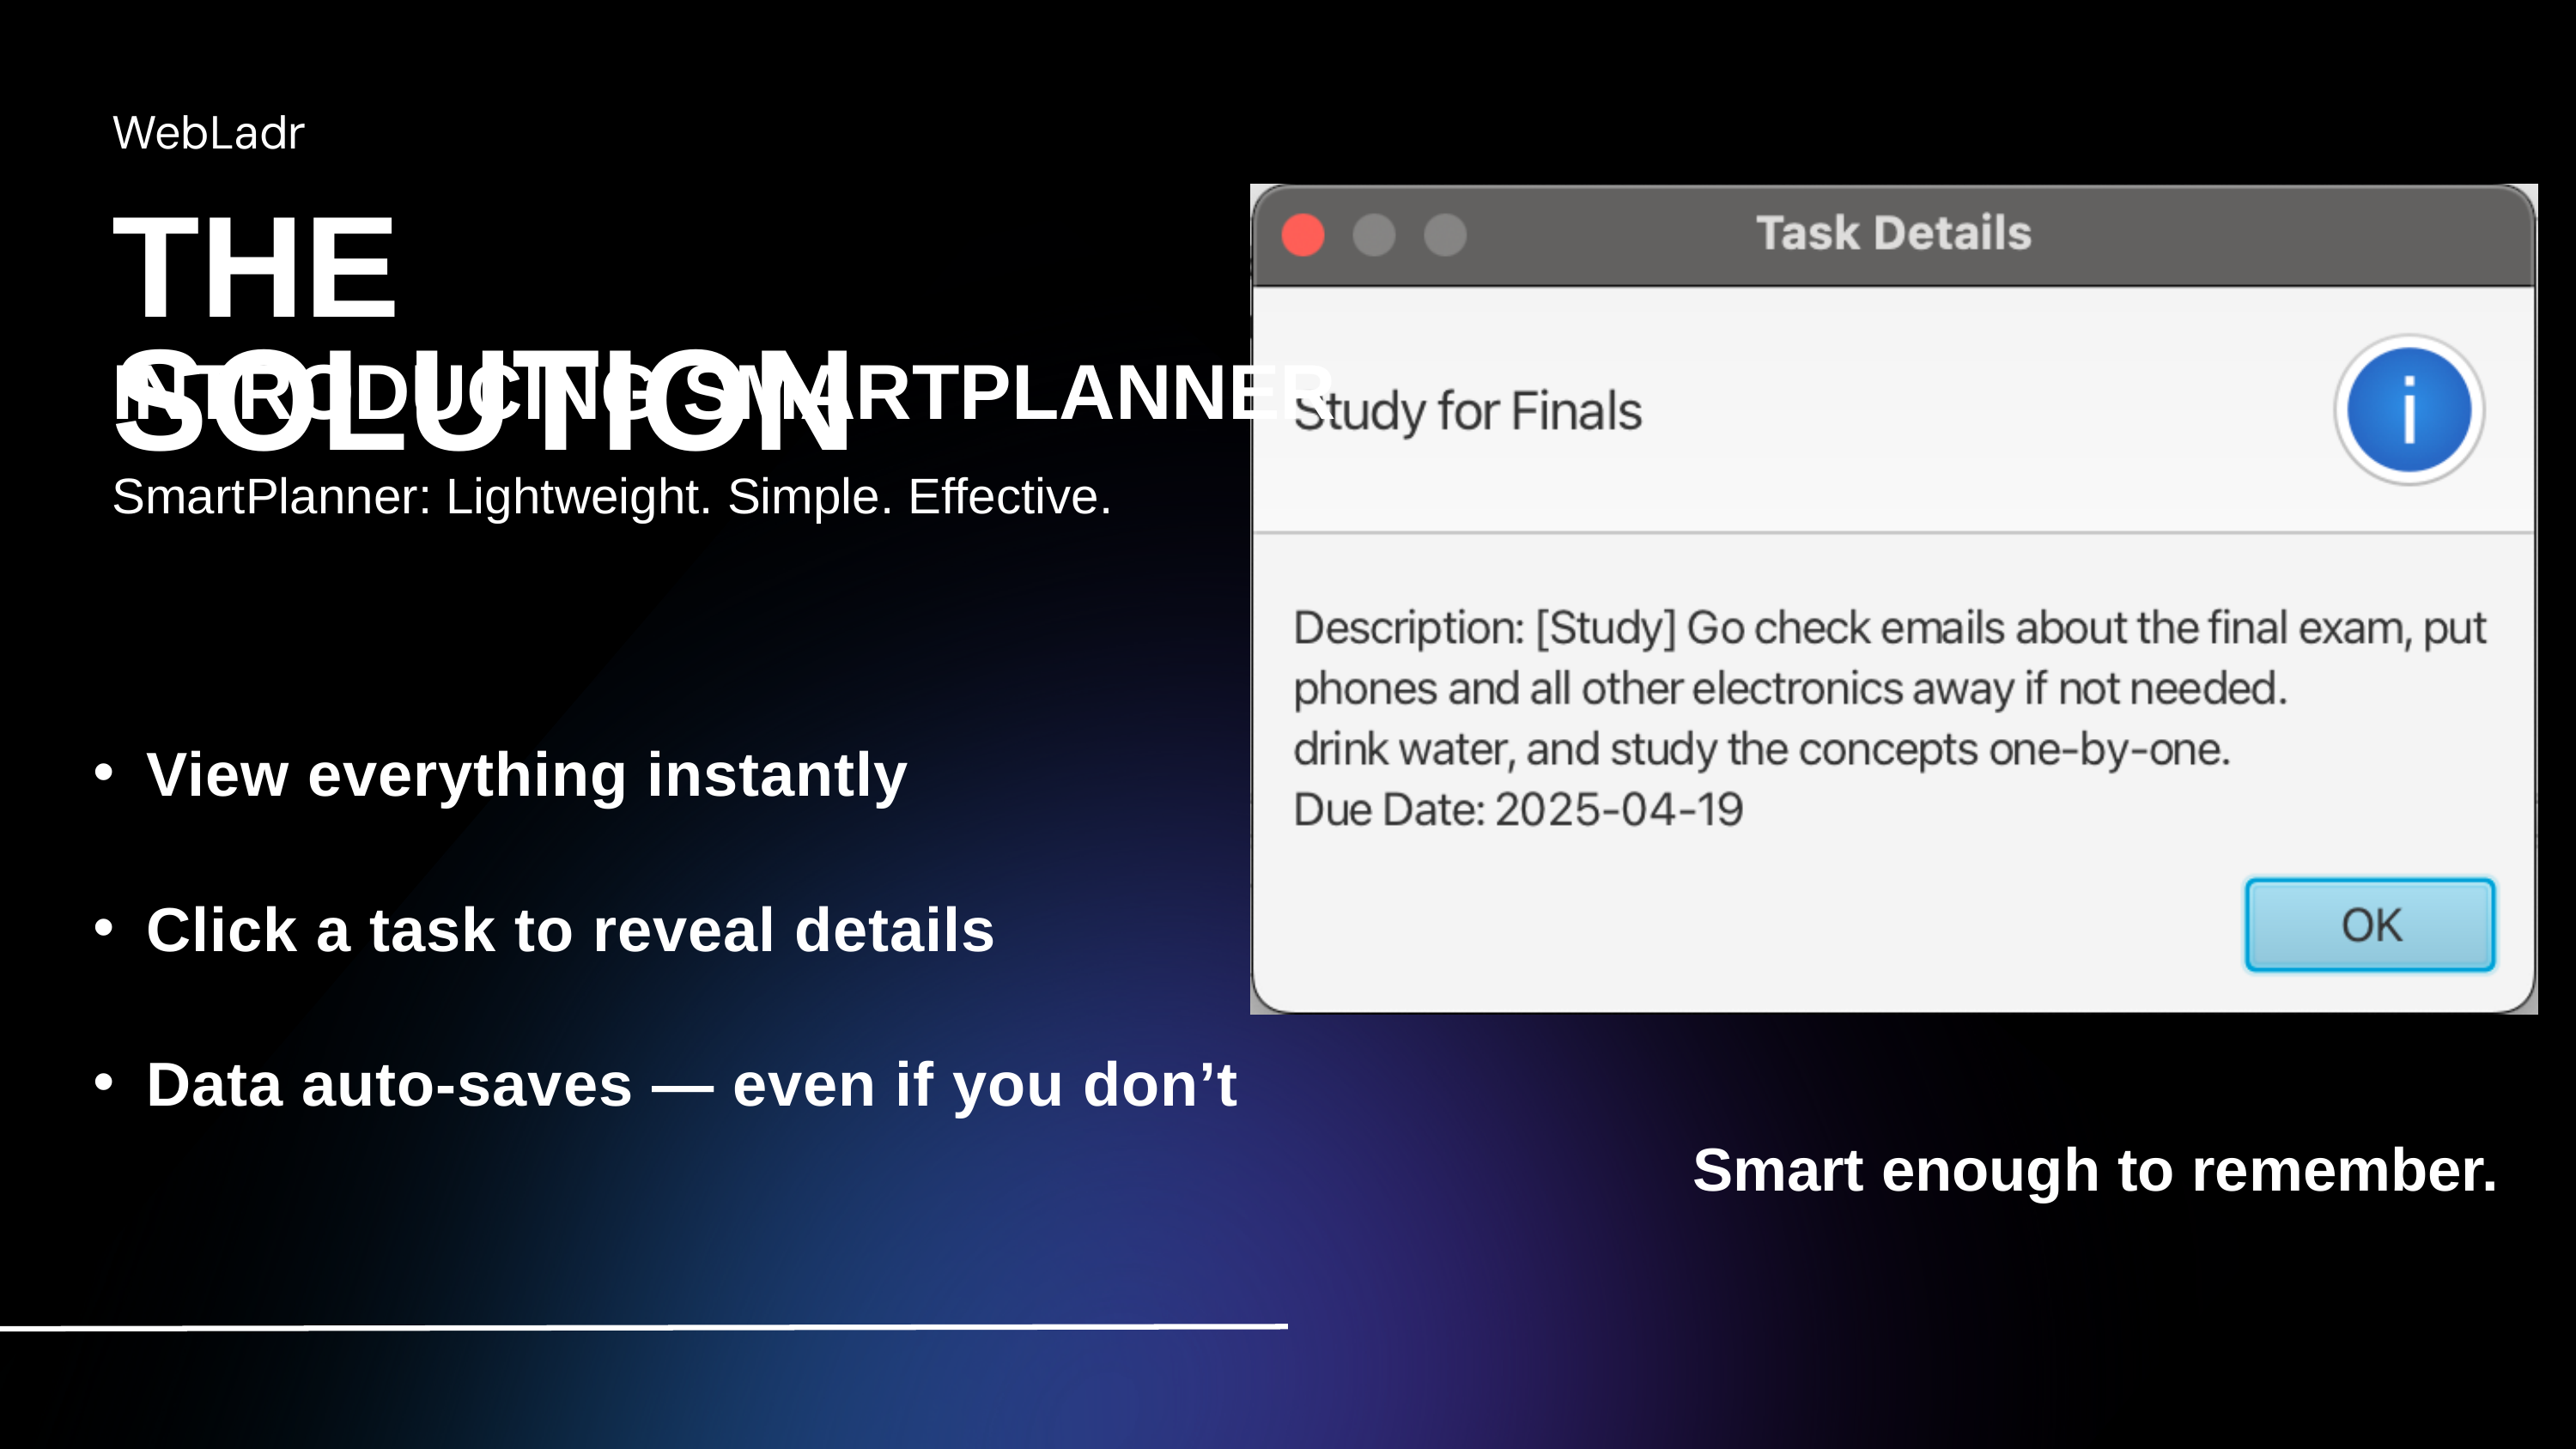

WebLadr

THE SOLUTION
INTRODUCING SMARTPLANNER
SmartPlanner: Lightweight. Simple. Effective.

View everything instantly
Click a task to reveal details
Data auto-saves — even if you don’t

Smart enough to remember.